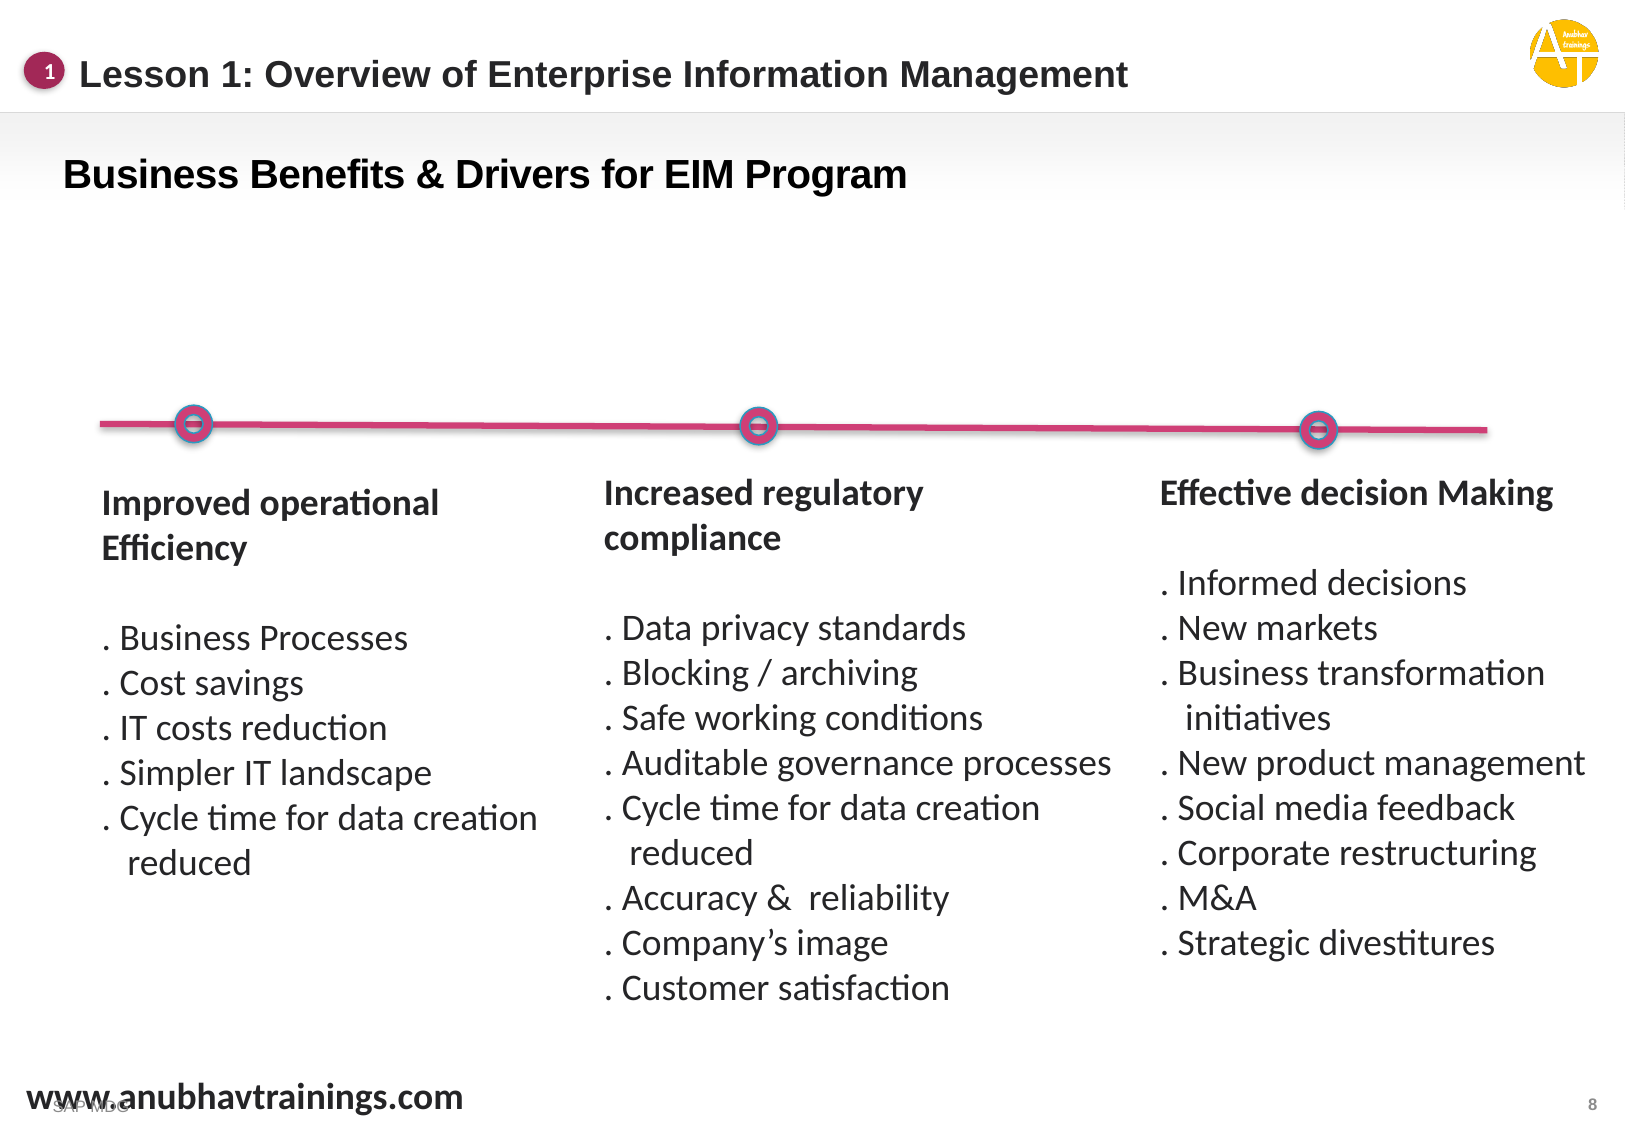

Lesson 1: Overview of Enterprise Information Management
1
# Business Benefits & Drivers for EIM Program

Increased regulatory
compliance

. Data privacy standards
. Blocking / archiving
. Safe working conditions
. Auditable governance processes
. Cycle time for data creation
   reduced
. Accuracy &  reliability
. Company’s image
. Customer satisfaction
Effective decision Making

. Informed decisions
. New markets
. Business transformation
   initiatives
. New product management
. Social media feedback
. Corporate restructuring
. M&A
. Strategic divestitures
Improved operational
Efficiency

. Business Processes
. Cost savings
. IT costs reduction
. Simpler IT landscape
. Cycle time for data creation
   reduced